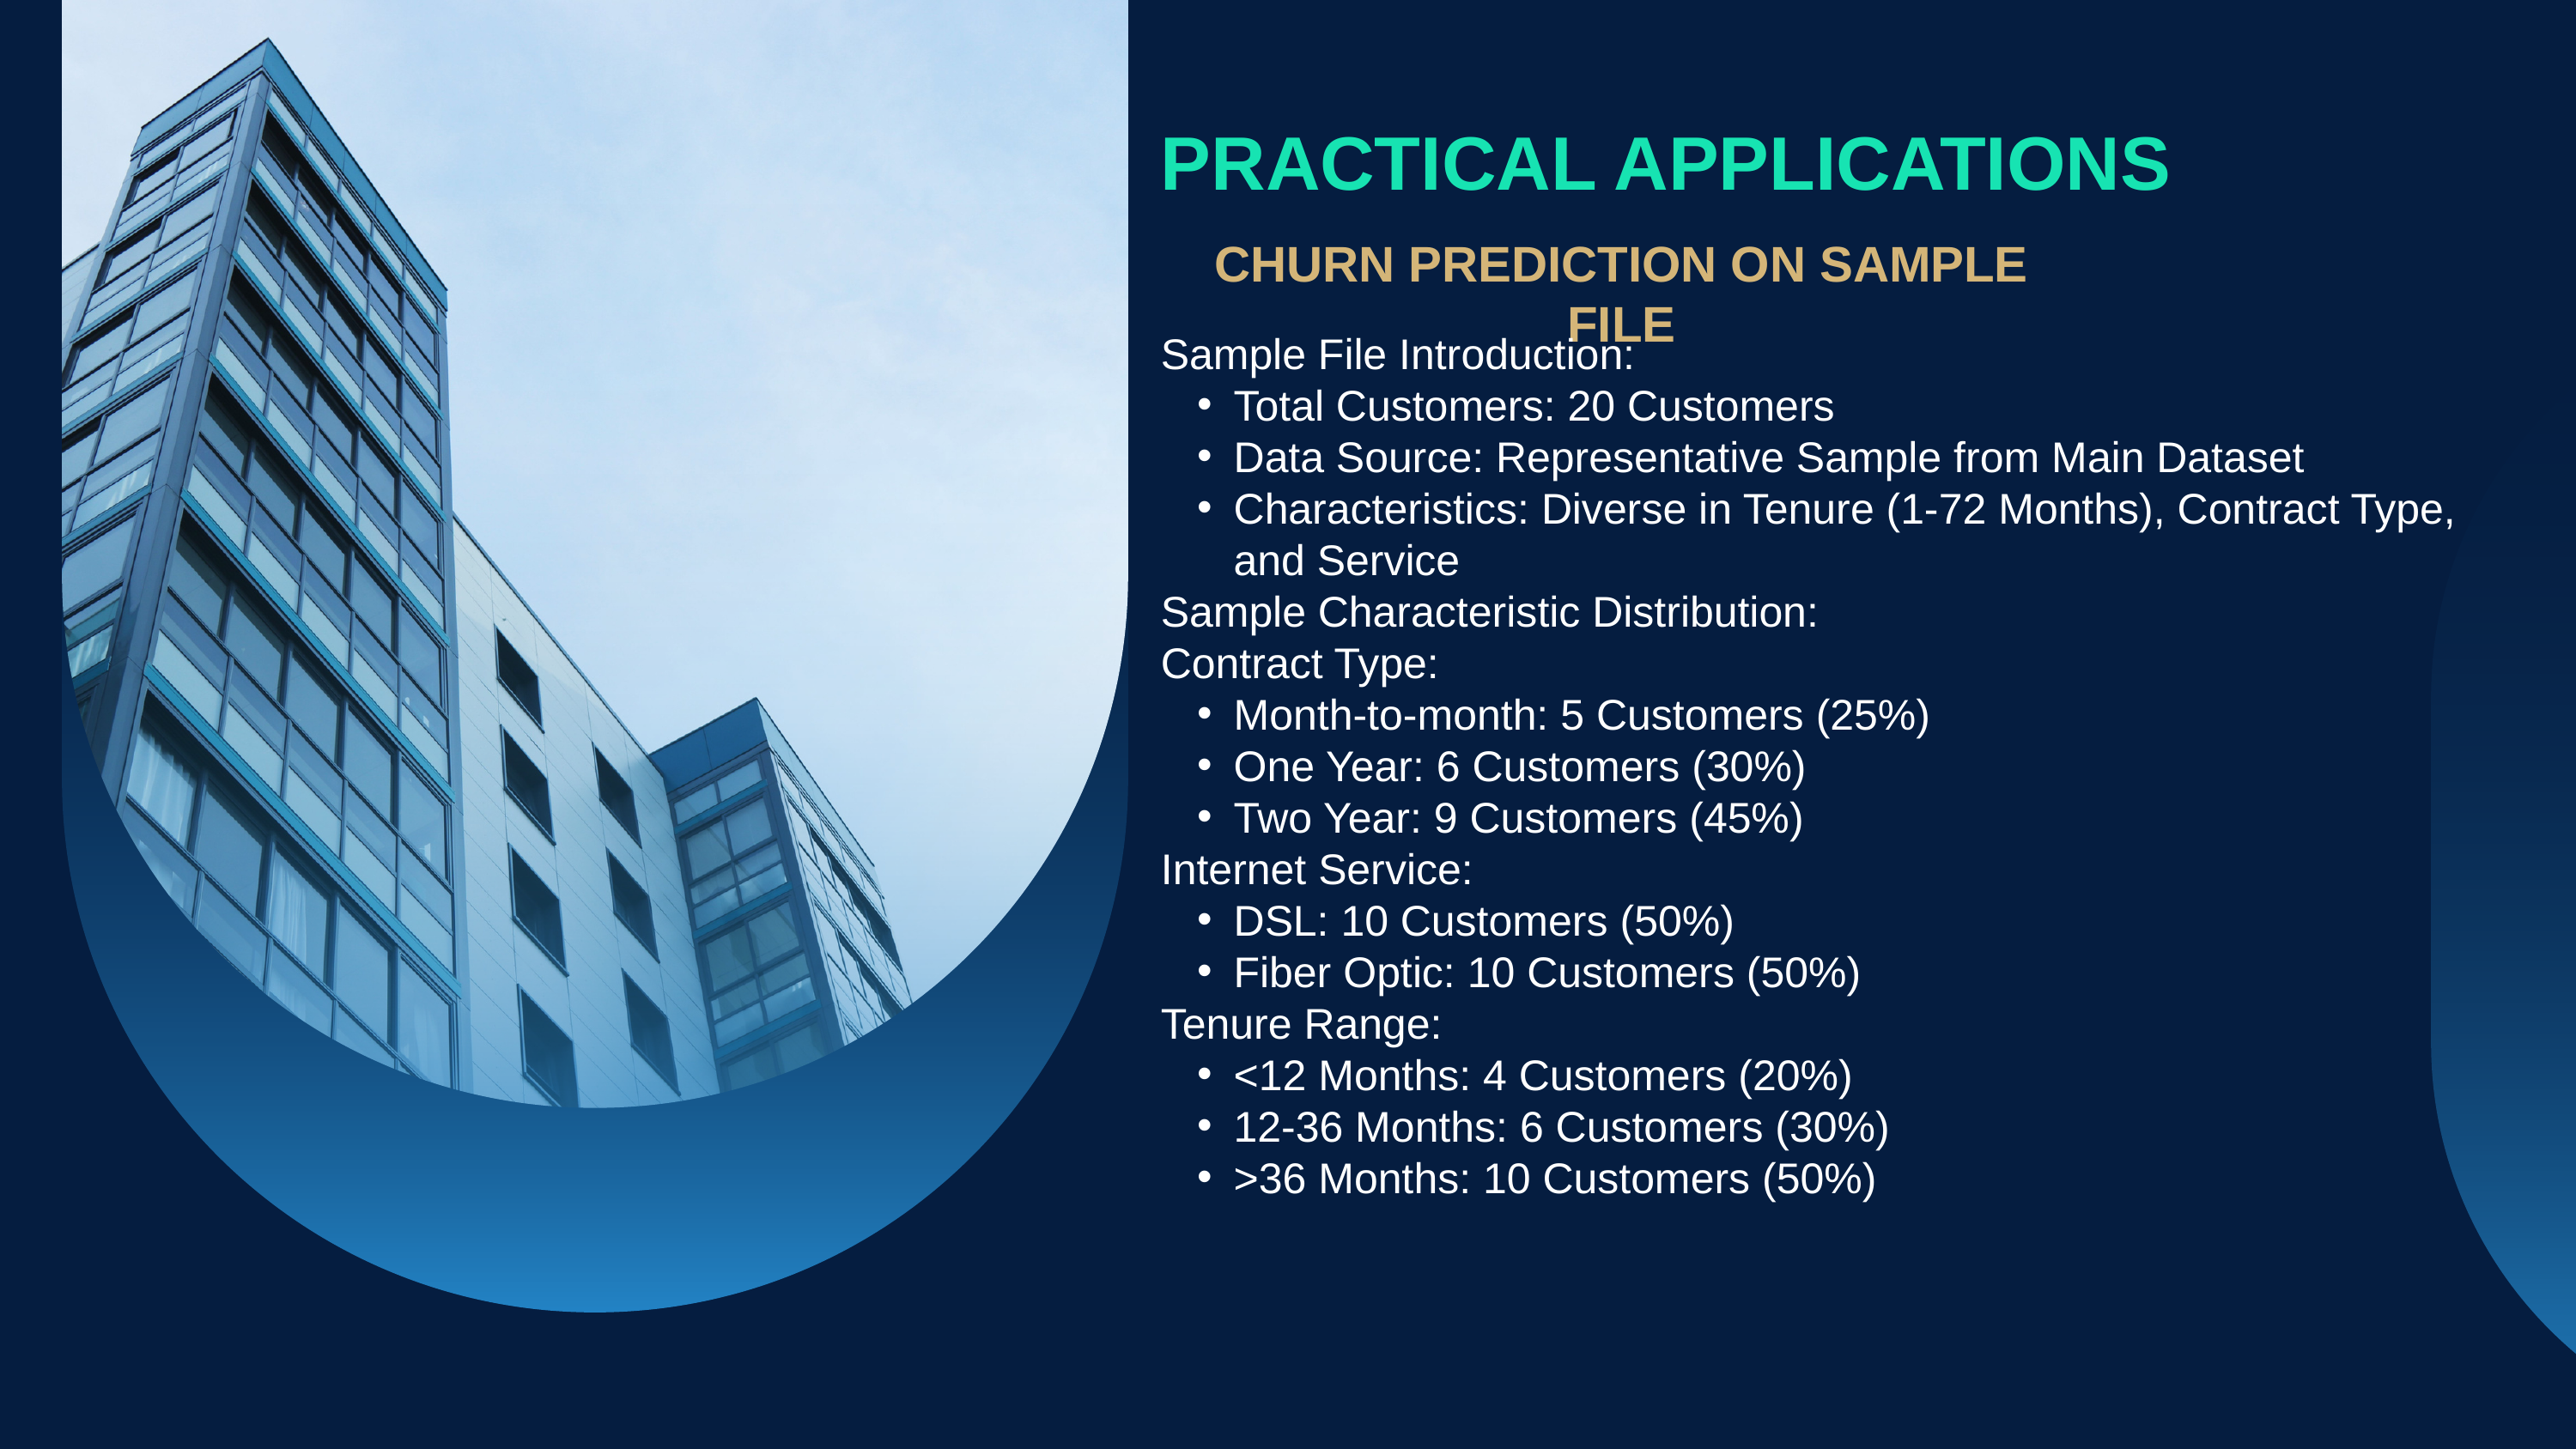

PRACTICAL APPLICATIONS

CHURN PREDICTION ON SAMPLE FILE

Sample File Introduction:
Total Customers: 20 Customers
Data Source: Representative Sample from Main Dataset
Characteristics: Diverse in Tenure (1-72 Months), Contract Type, and Service
Sample Characteristic Distribution:
Contract Type:
Month-to-month: 5 Customers (25%)
One Year: 6 Customers (30%)
Two Year: 9 Customers (45%)
Internet Service:
DSL: 10 Customers (50%)
Fiber Optic: 10 Customers (50%)
Tenure Range:
<12 Months: 4 Customers (20%)
12-36 Months: 6 Customers (30%)
>36 Months: 10 Customers (50%)